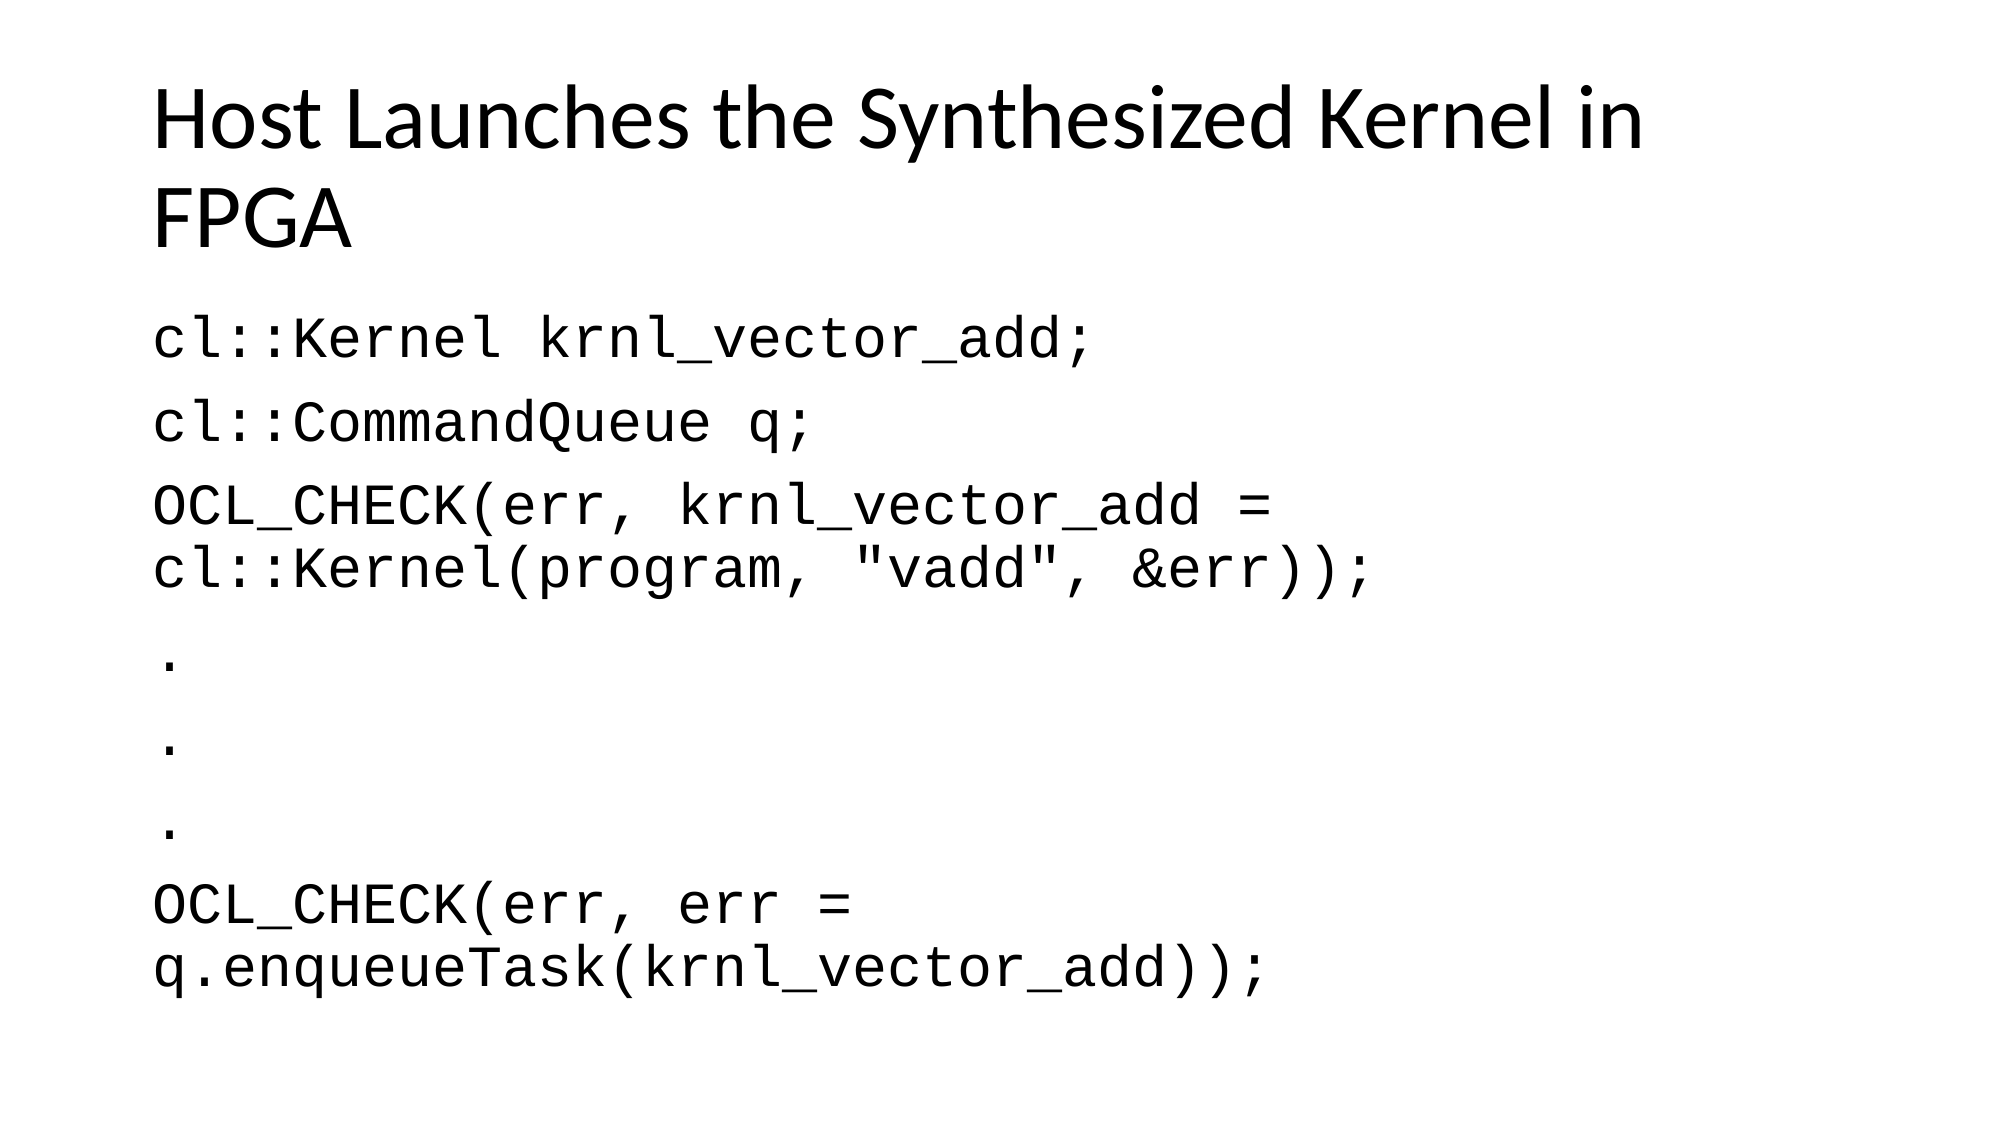

# Host Launches the Synthesized Kernel in FPGA
cl::Kernel krnl_vector_add;
cl::CommandQueue q;
OCL_CHECK(err, krnl_vector_add = cl::Kernel(program, "vadd", &err));
.
.
.
OCL_CHECK(err, err = q.enqueueTask(krnl_vector_add));